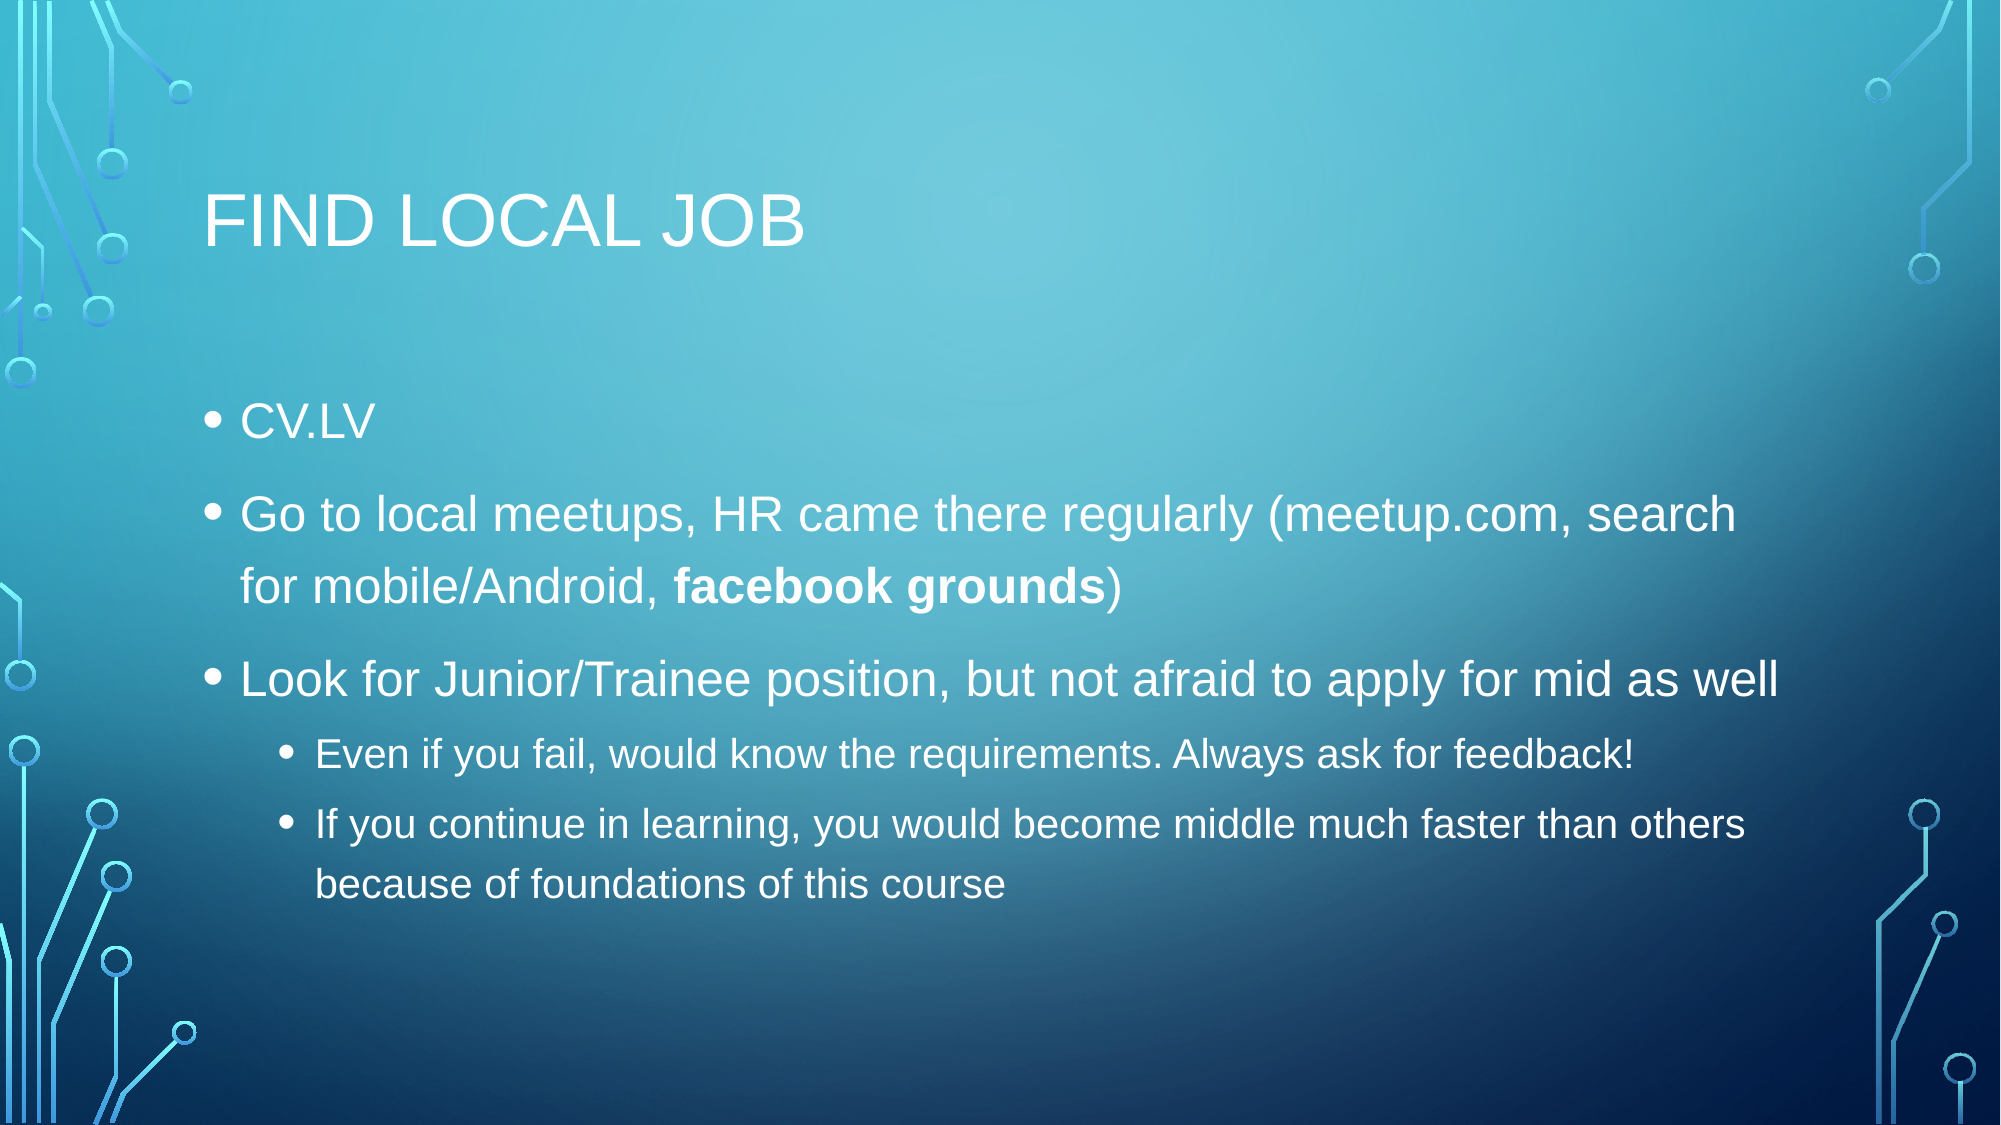

# Find local job
CV.LV
Go to local meetups, HR came there regularly (meetup.com, search for mobile/Android, facebook grounds)
Look for Junior/Trainee position, but not afraid to apply for mid as well
Even if you fail, would know the requirements. Always ask for feedback!
If you continue in learning, you would become middle much faster than others because of foundations of this course